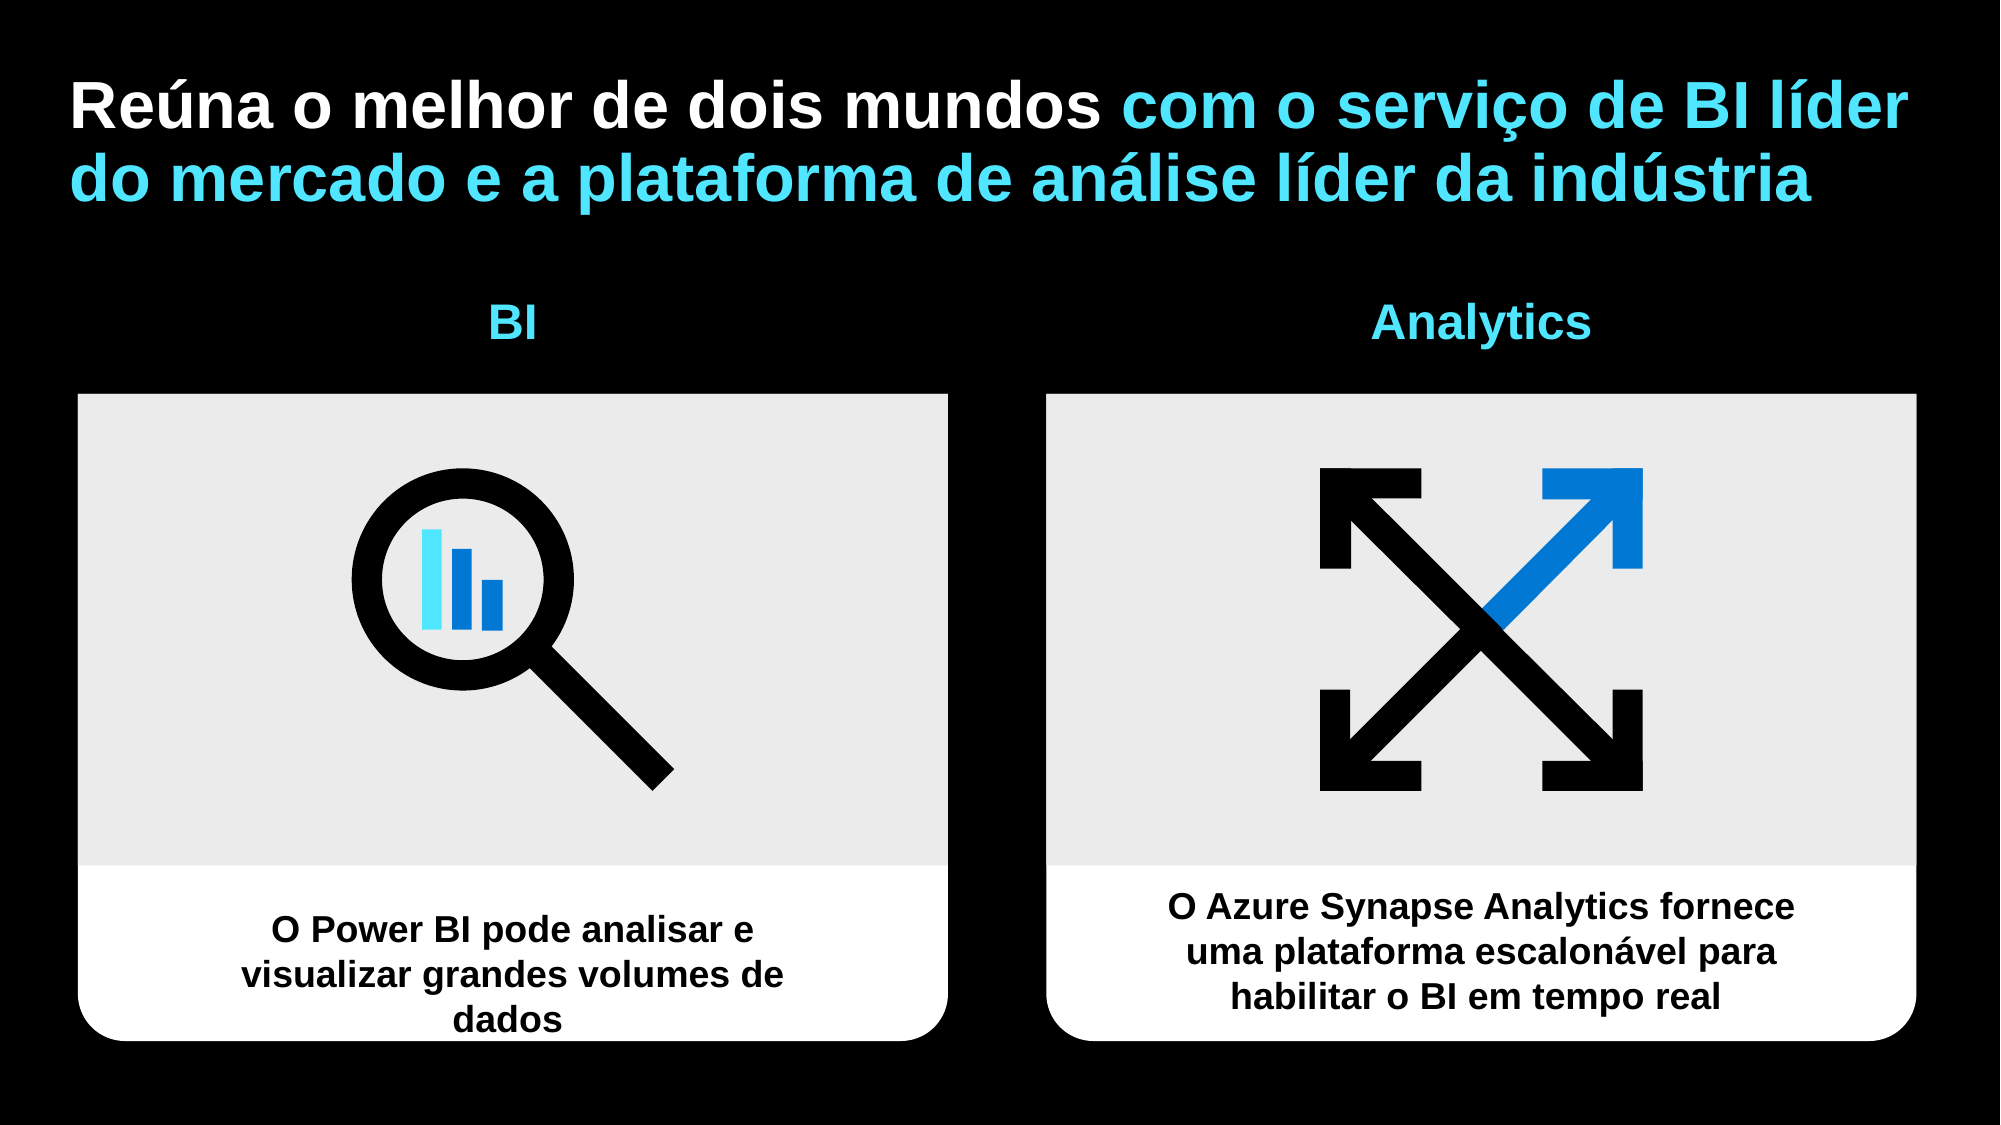

# Reúna o melhor de dois mundos com o serviço de BI líder do mercado e a plataforma de análise líder da indústria
BI
Analytics

O Azure Synapse Analytics fornece uma plataforma escalonável para habilitar o BI em tempo real
O Power BI pode analisar e visualizar grandes volumes de dados